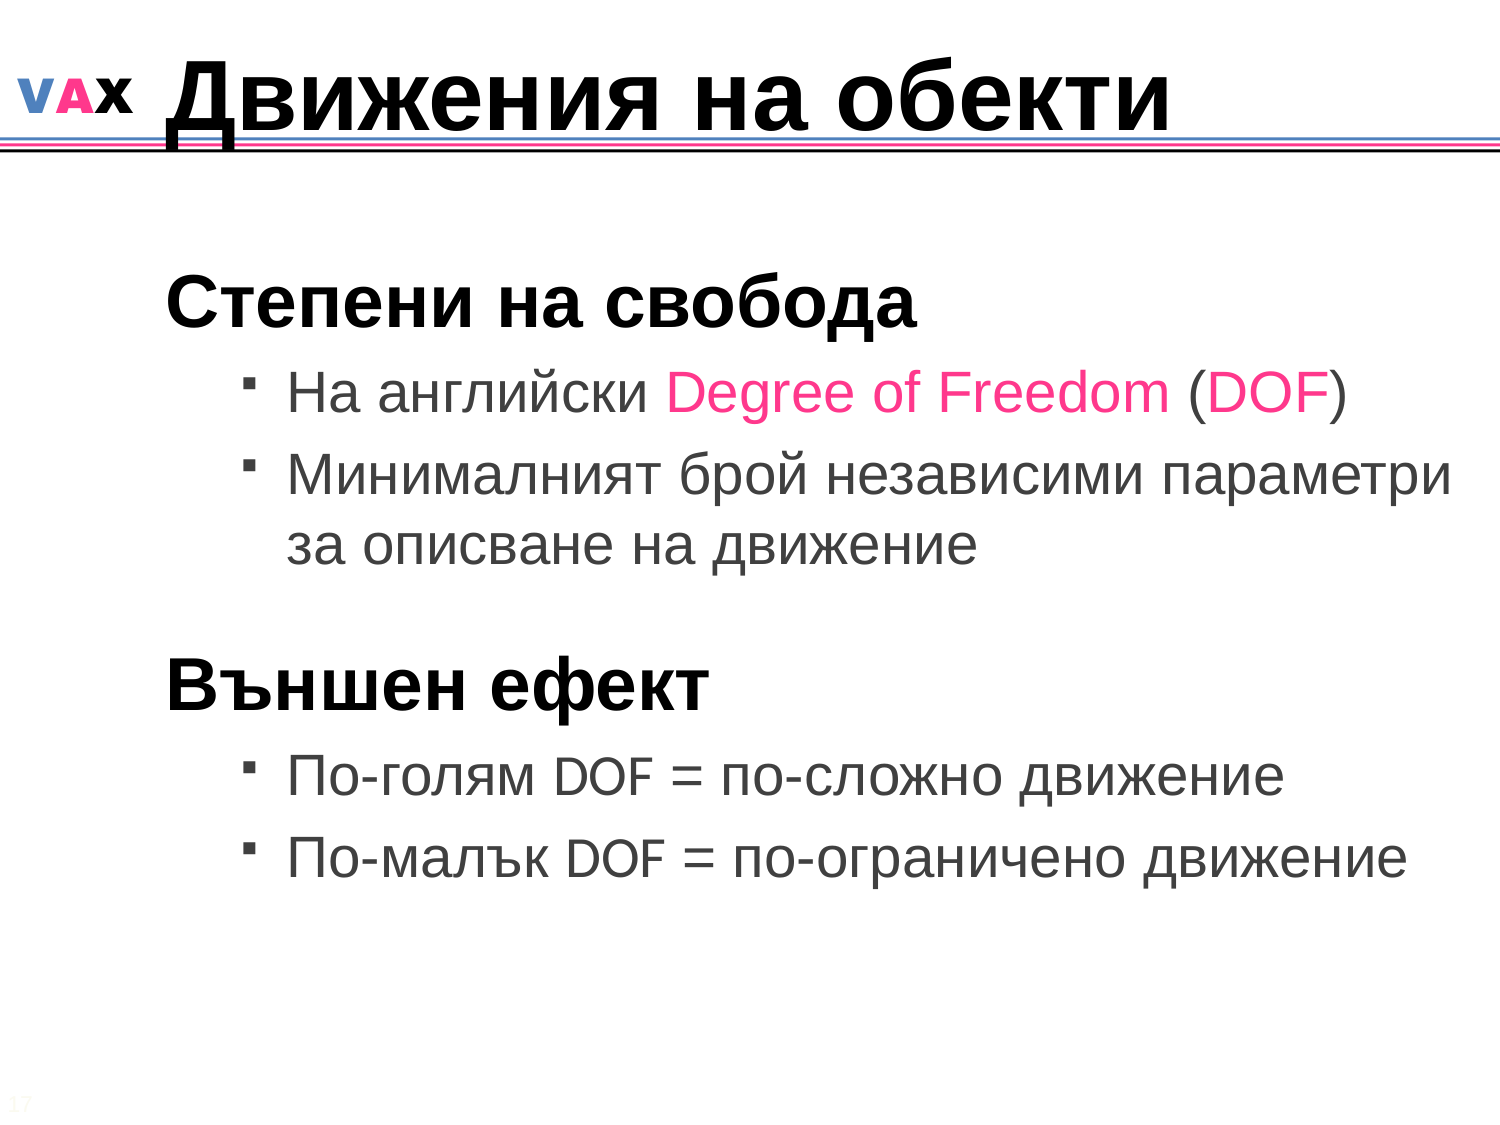

# Движения на обекти
Степени на свобода
На английски Degree of Freedom (DОF)
Минималният брой независими параметри за описване на движение
Външен ефект
По-голям DOF = по-сложно движение
По-малък DOF = по-ограничено движение